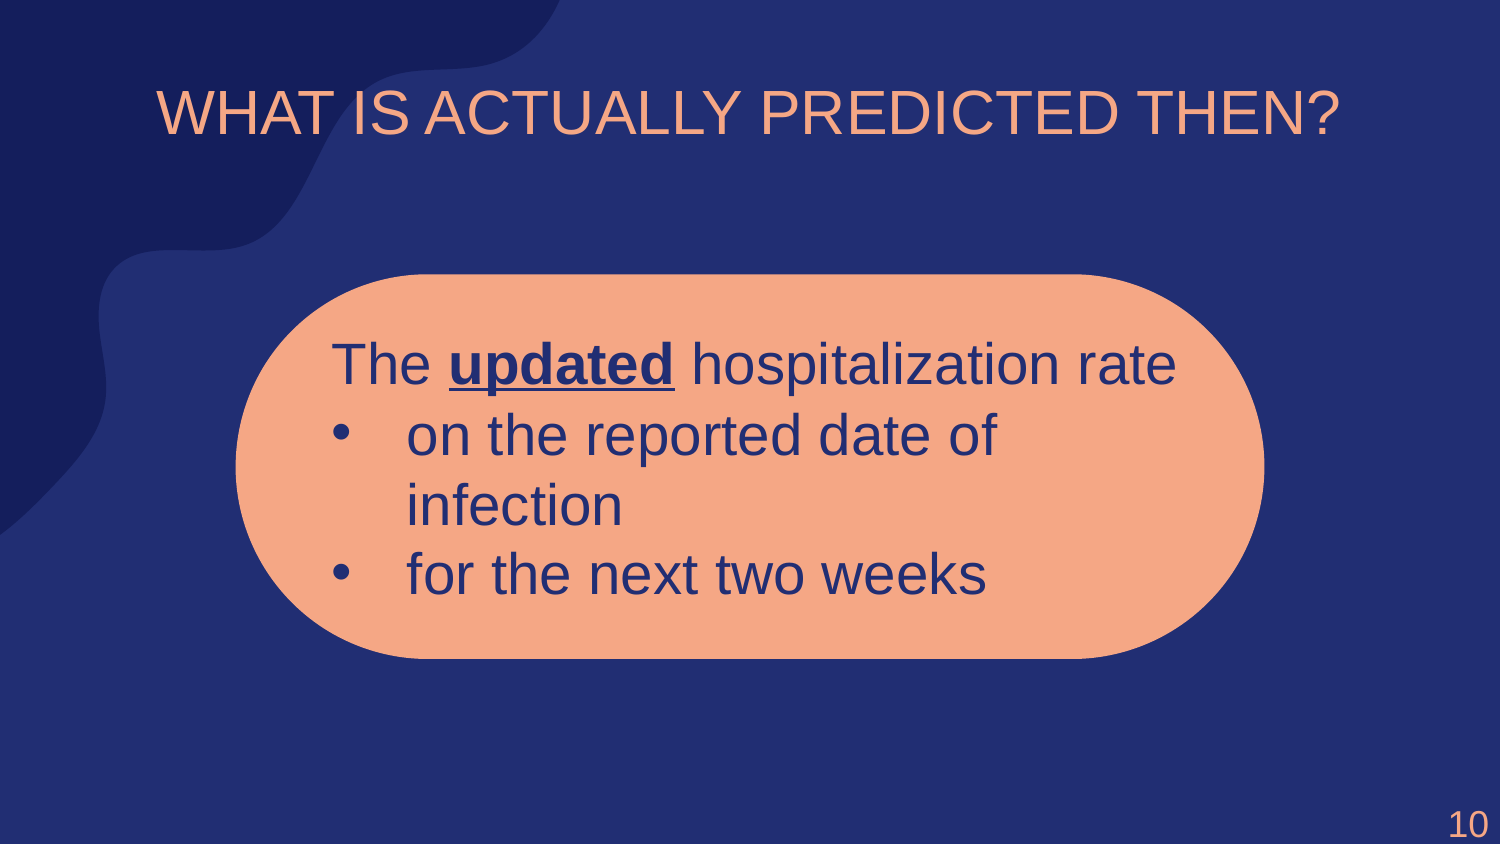

# WHAT IS ACTUALLY PREDICTED THEN?
The updated hospitalization rate
on the reported date of infection
for the next two weeks
10